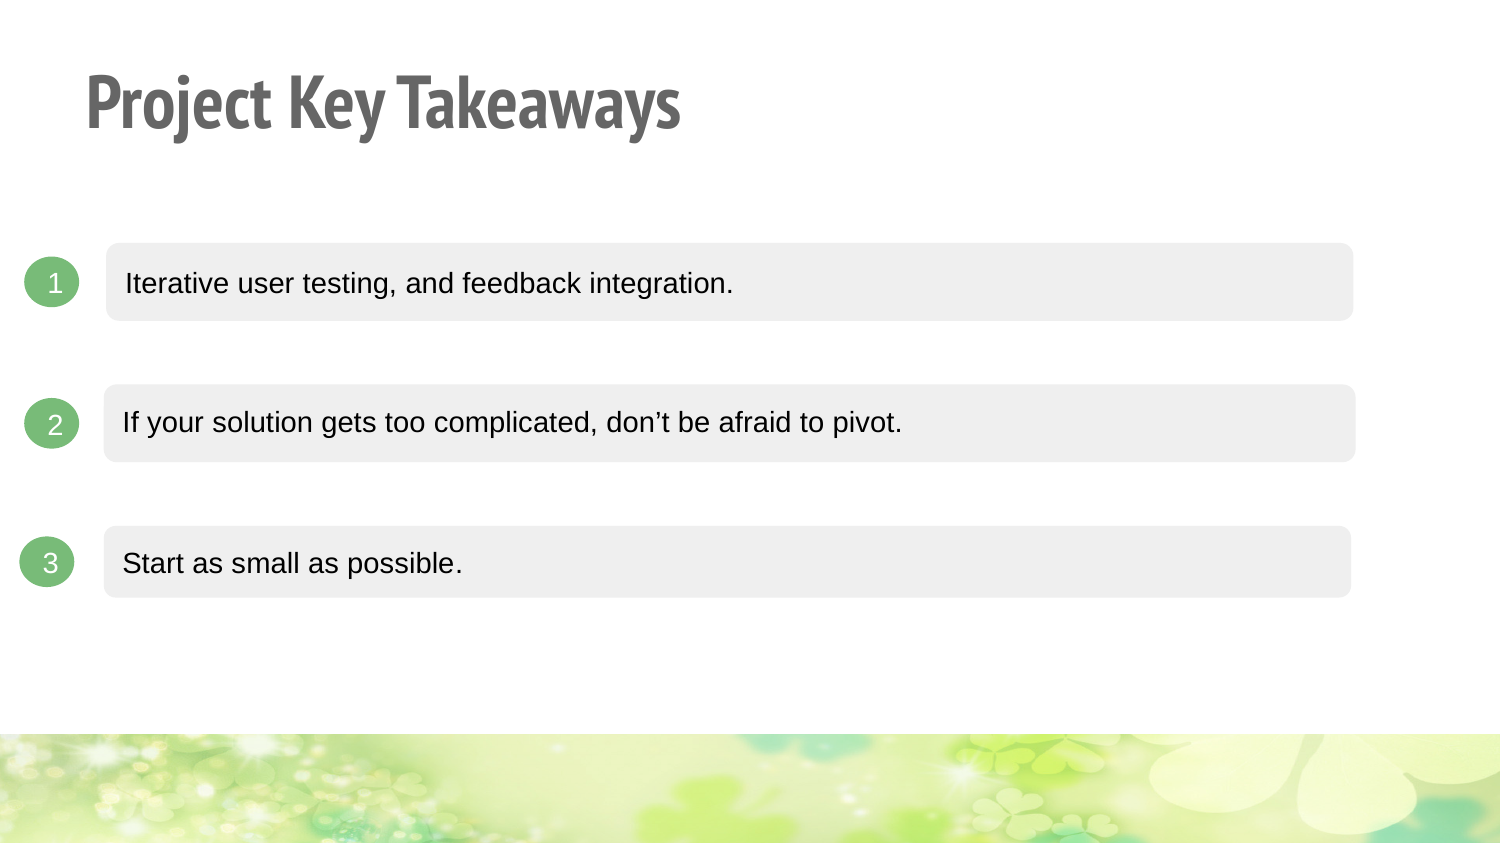

# Project Key Takeaways
Iterative user testing, and feedback integration.
1
If your solution gets too complicated, don’t be afraid to pivot.
2
Start as small as possible.
3